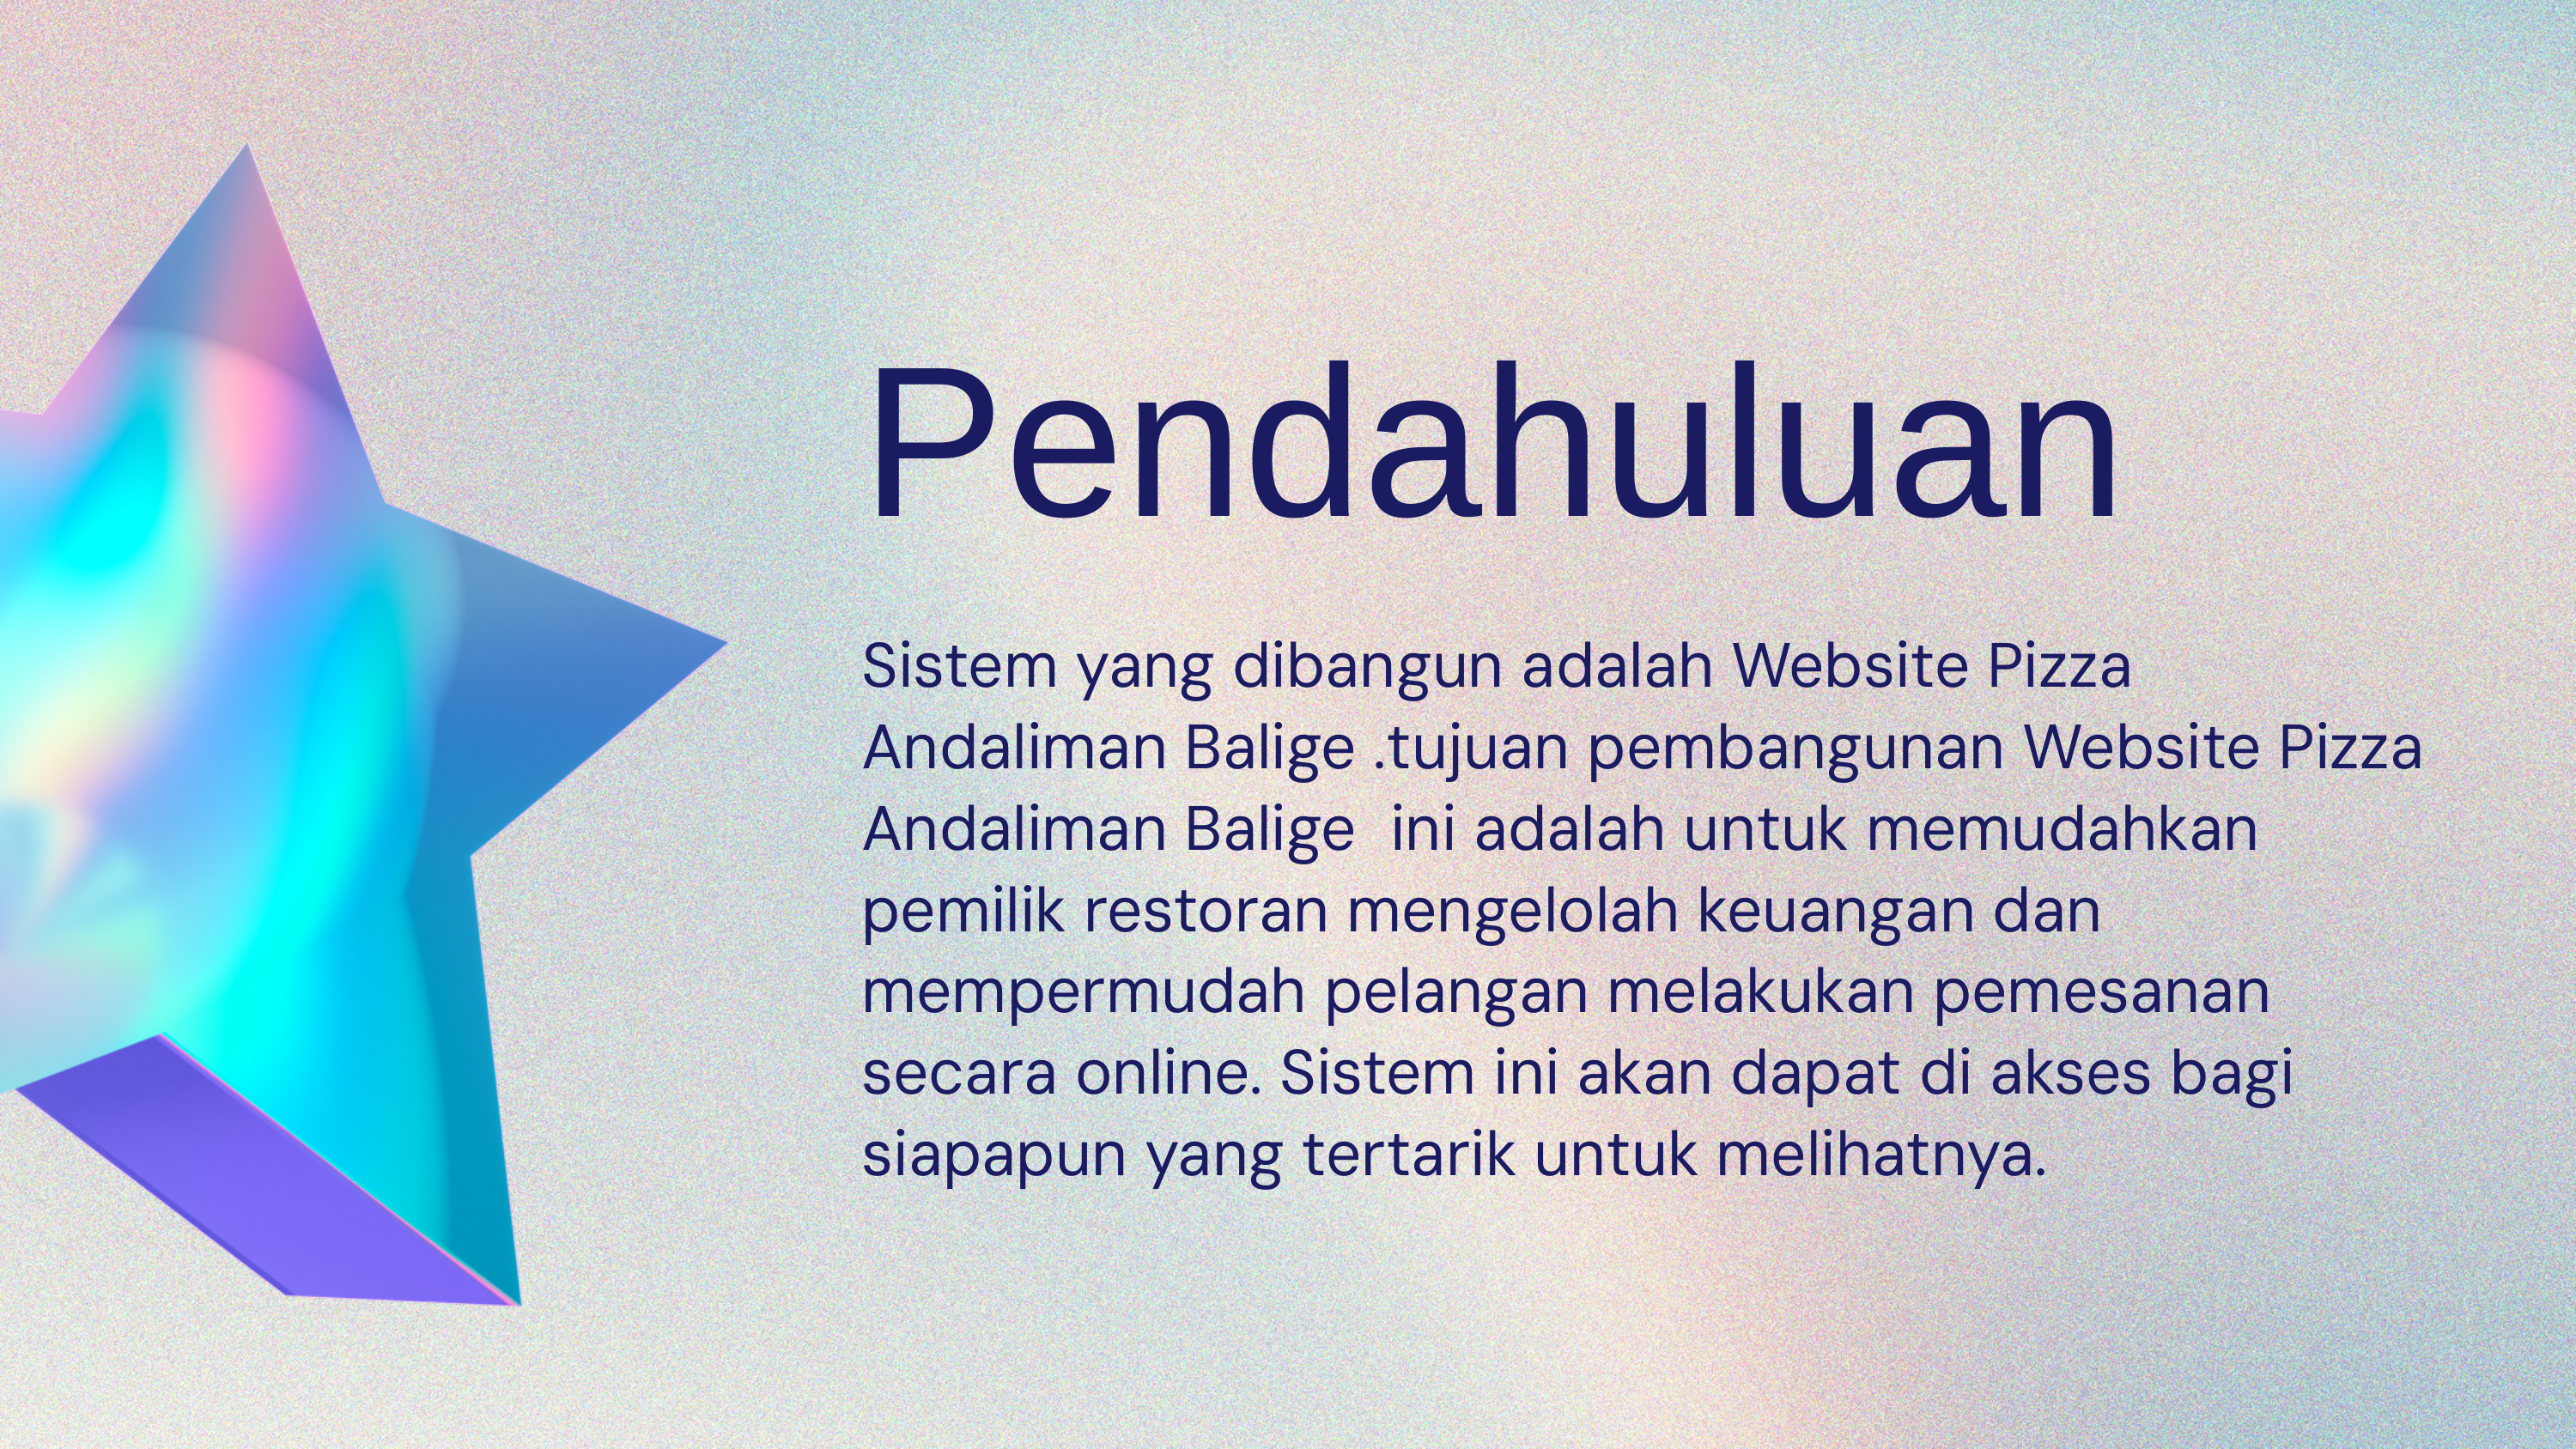

Pendahuluan
Sistem yang dibangun adalah Website Pizza Andaliman Balige .tujuan pembangunan Website Pizza Andaliman Balige  ini adalah untuk memudahkan pemilik restoran mengelolah keuangan dan mempermudah pelangan melakukan pemesanan secara online. Sistem ini akan dapat di akses bagi siapapun yang tertarik untuk melihatnya.